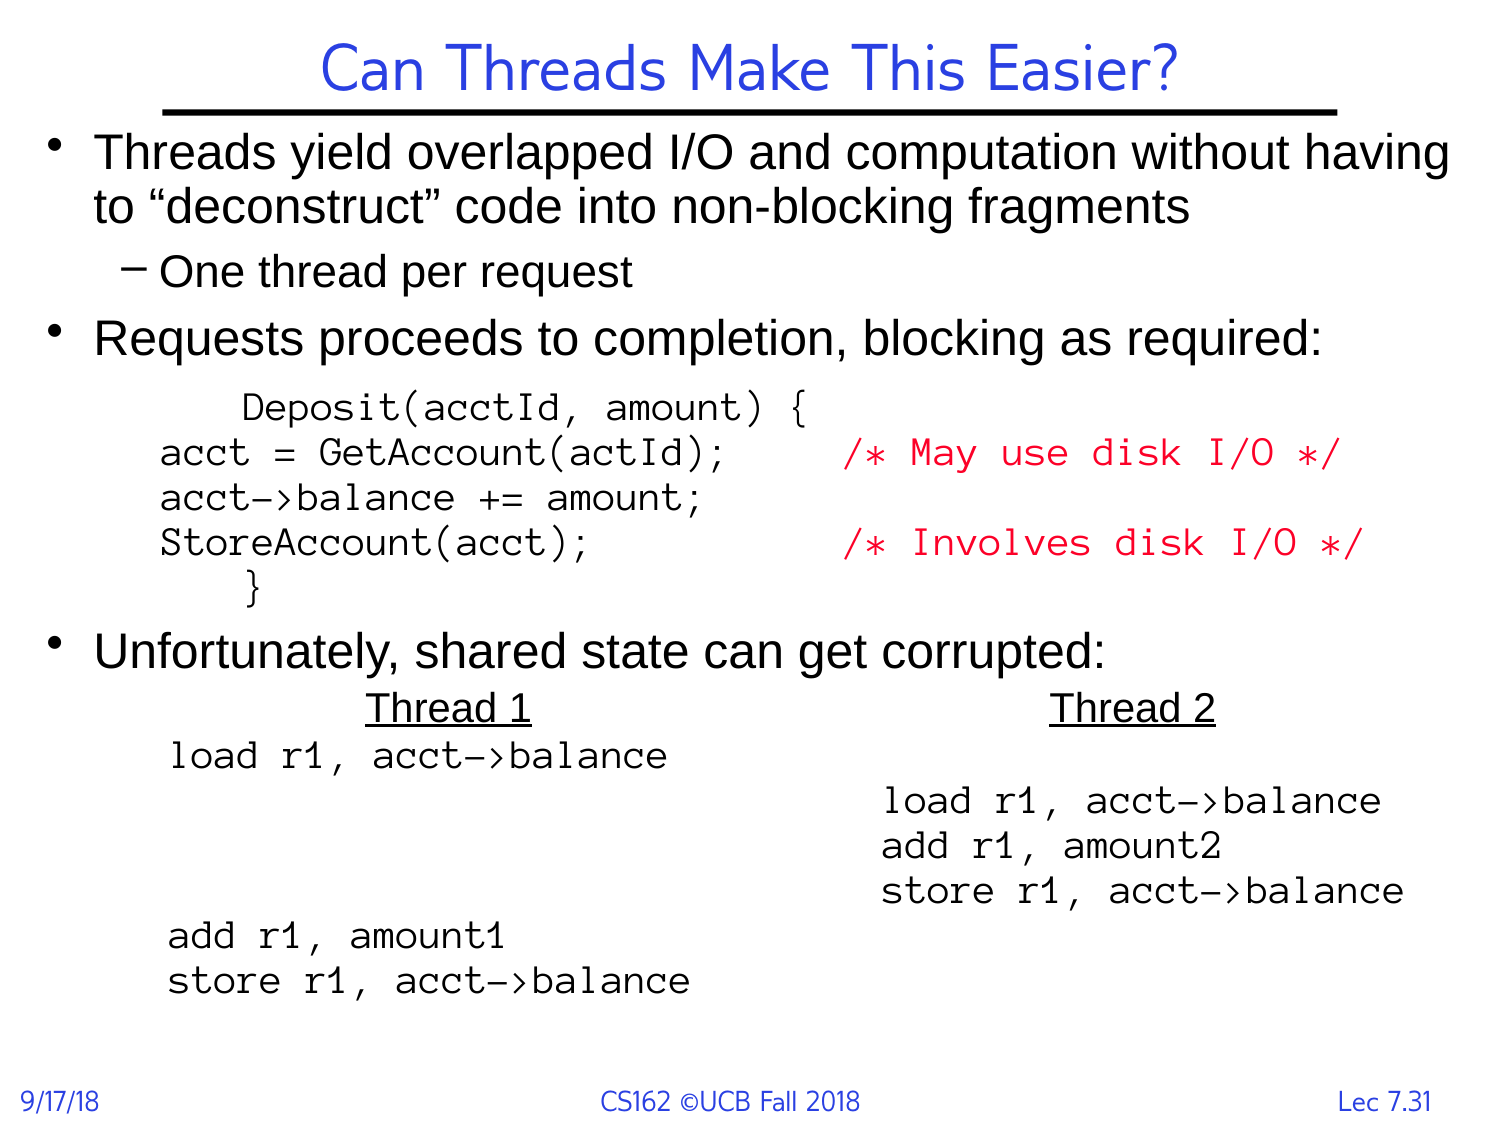

# Can Threads Make This Easier?
Threads yield overlapped I/O and computation without having to “deconstruct” code into non-blocking fragments
One thread per request
Requests proceeds to completion, blocking as required:
		Deposit(acctId, amount) {
   acct = GetAccount(actId);	/* May use disk I/O */
   acct->balance += amount;
   StoreAccount(acct); 		/* Involves disk I/O */
	}
Unfortunately, shared state can get corrupted:
		Thread 1		Thread 2
	load r1, acct->balance
				load r1, acct->balance
			   add r1, amount2
			   store r1, acct->balance
	add r1, amount1
	store r1, acct->balance